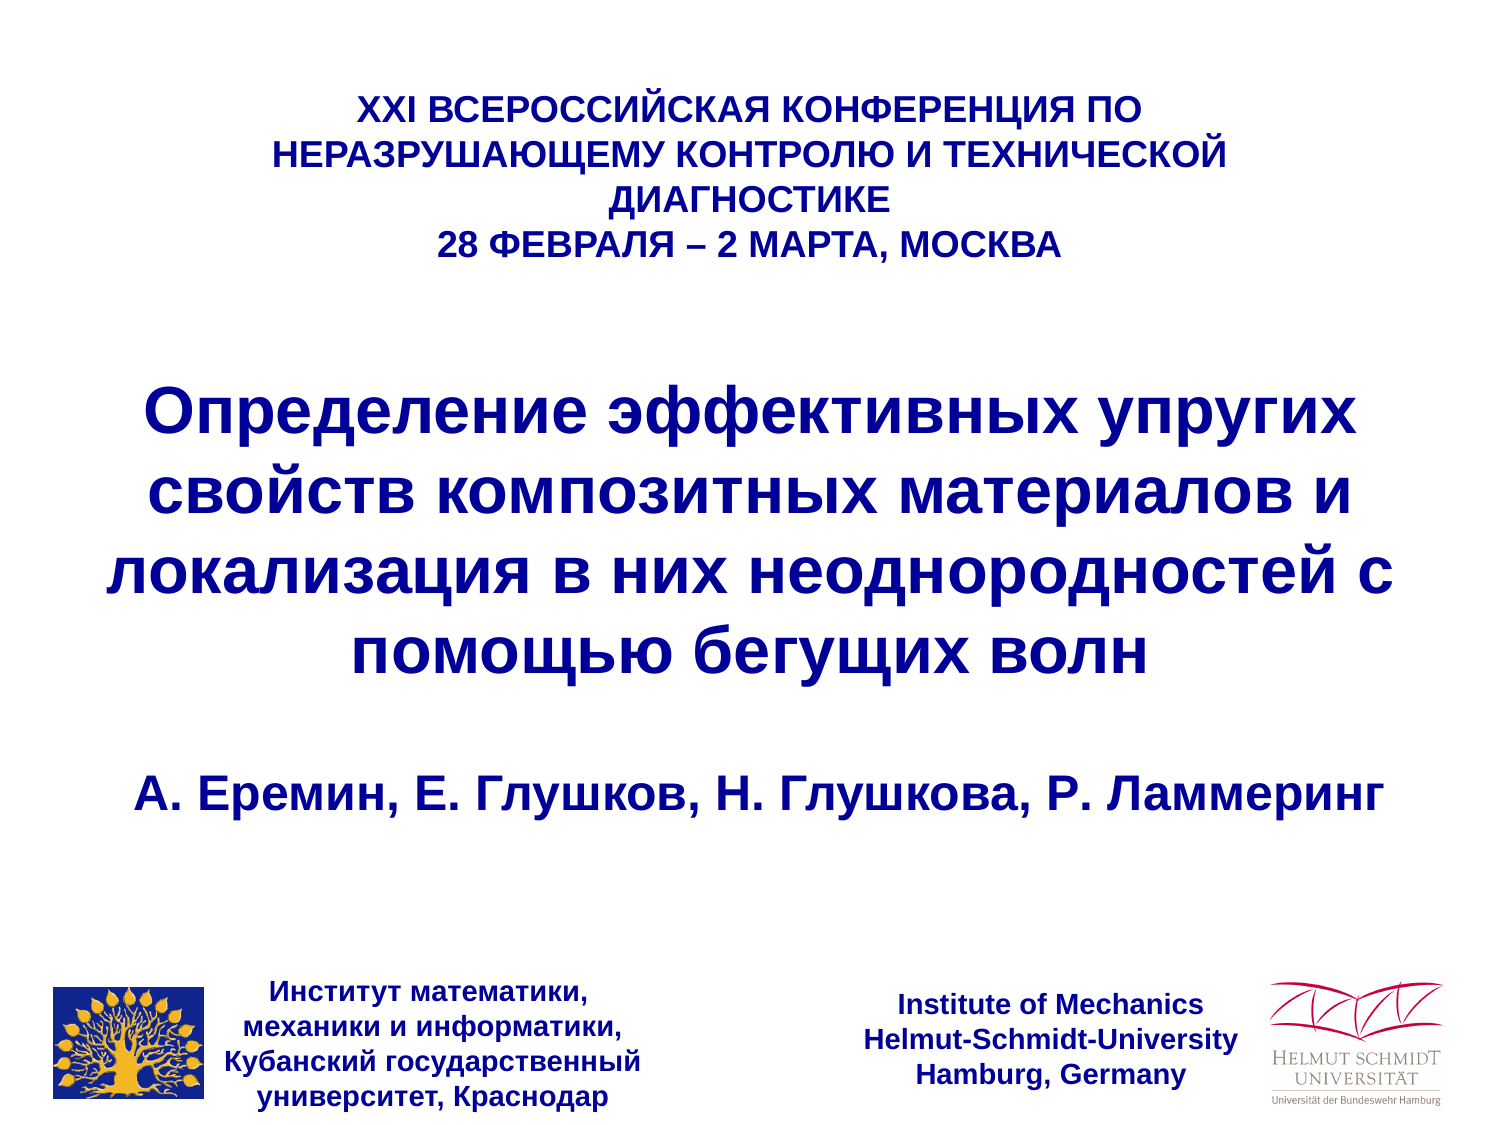

XXI ВСЕРОССИЙСКАЯ КОНФЕРЕНЦИЯ ПО НЕРАЗРУШАЮЩЕМУ КОНТРОЛЮ И ТЕХНИЧЕСКОЙ ДИАГНОСТИКЕ
28 февраля – 2 марта, Москва
Определение эффективных упругих свойств композитных материалов и локализация в них неоднородностей с помощью бегущих волн
А. Еремин, Е. Глушков, Н. Глушкова, Р. Ламмеринг